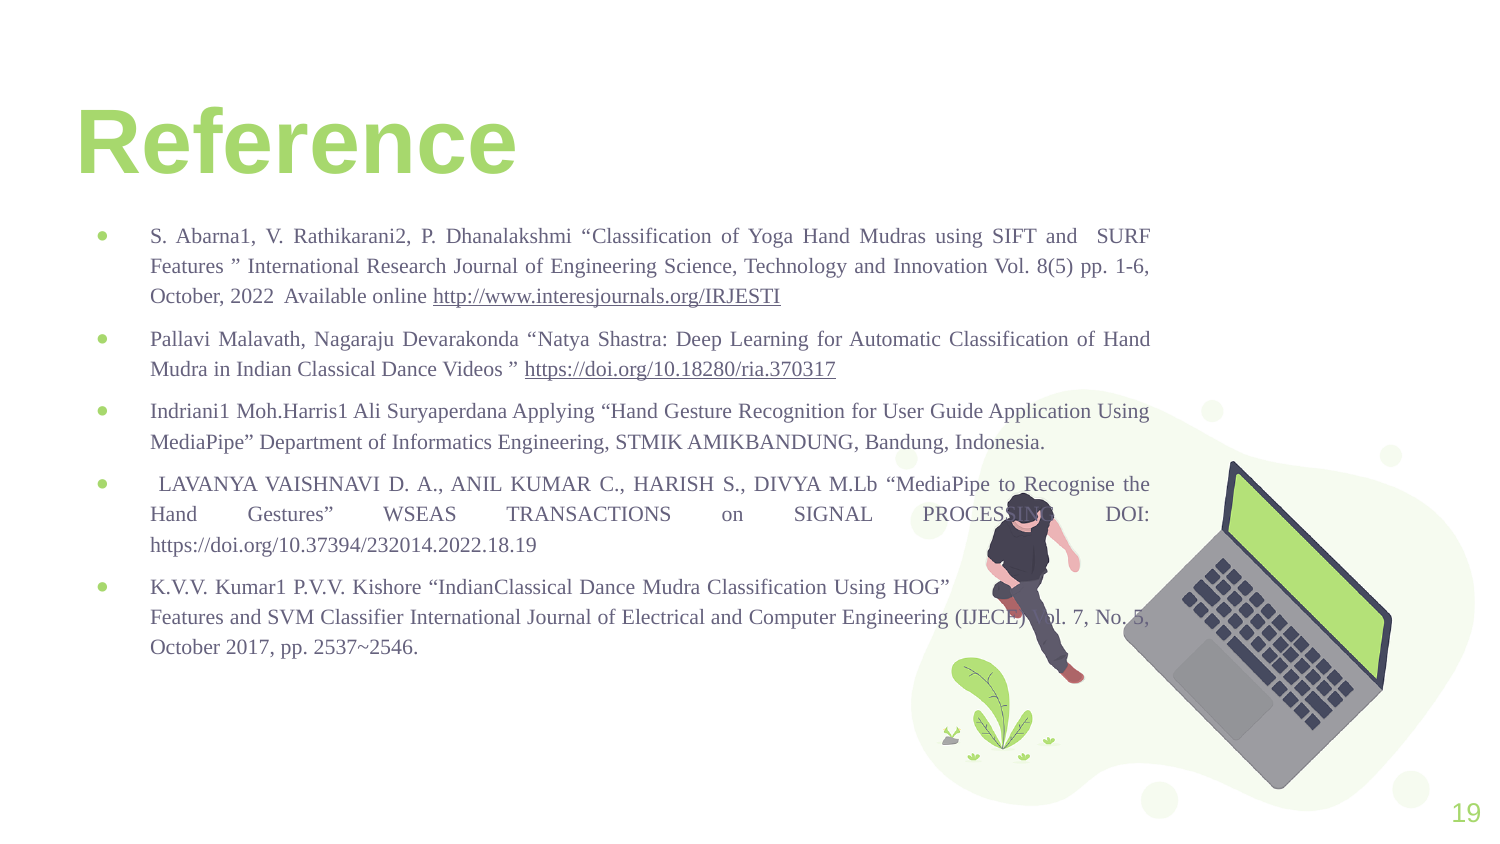

# Reference
S. Abarna1, V. Rathikarani2, P. Dhanalakshmi “Classification of Yoga Hand Mudras using SIFT and  SURF Features ” International Research Journal of Engineering Science, Technology and Innovation Vol. 8(5) pp. 1-6, October, 2022  Available online http://www.interesjournals.org/IRJESTI
Pallavi Malavath, Nagaraju Devarakonda “Natya Shastra: Deep Learning for Automatic Classification of Hand Mudra in Indian Classical Dance Videos ” https://doi.org/10.18280/ria.370317
Indriani1 Moh.Harris1 Ali Suryaperdana Applying “Hand Gesture Recognition for User Guide Application Using MediaPipe” Department of Informatics Engineering, STMIK AMIKBANDUNG, Bandung, Indonesia.
 LAVANYA VAISHNAVI D. A., ANIL KUMAR C., HARISH S., DIVYA M.Lb “MediaPipe to Recognise the Hand Gestures” WSEAS TRANSACTIONS on SIGNAL PROCESSING DOI: https://doi.org/10.37394/232014.2022.18.19
K.V.V. Kumar1 P.V.V. Kishore “IndianClassical Dance Mudra Classification Using HOG”                              Features and SVM Classifier International Journal of Electrical and Computer Engineering (IJECE) Vol. 7, No. 5, October 2017, pp. 2537~2546.

19